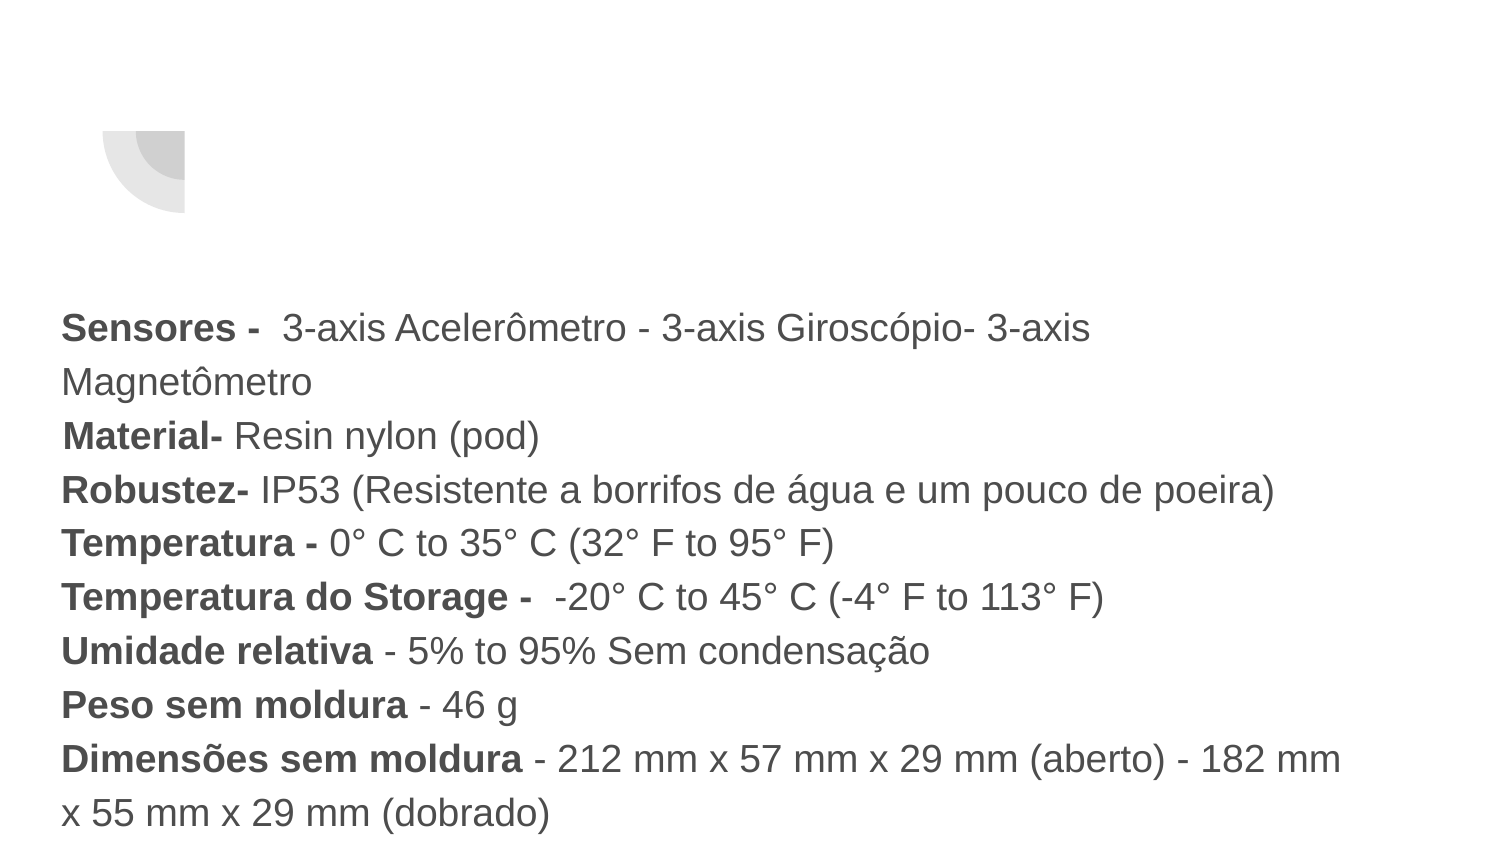

#
Sensores -  3-axis Acelerômetro - 3-axis Giroscópio- 3-axis Magnetômetro
  Material- Resin nylon (pod)
Robustez- IP53 (Resistente a borrifos de água e um pouco de poeira)
Temperatura - 0° C to 35° C (32° F to 95° F)
Temperatura do Storage -  -20° C to 45° C (-4° F to 113° F)
Umidade relativa - 5% to 95% Sem condensação
Peso sem moldura - 46 g
Dimensões sem moldura - 212 mm x 57 mm x 29 mm (aberto) - 182 mm x 55 mm x 29 mm (dobrado)